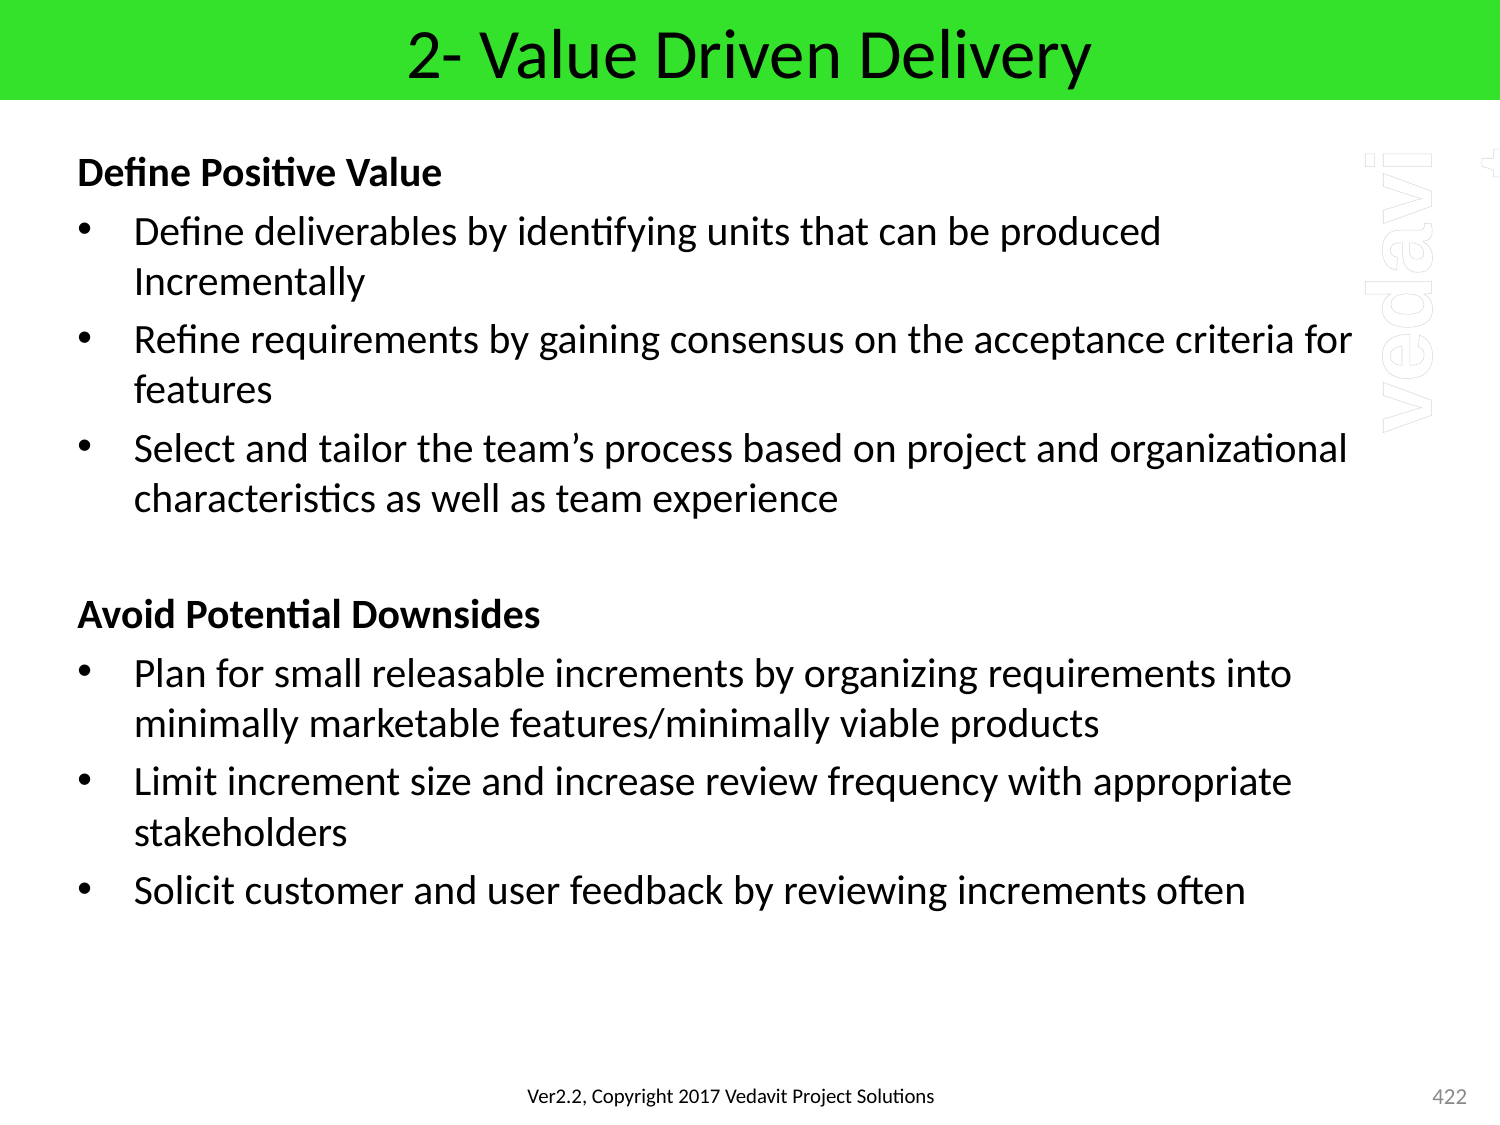

# 2- Value Driven Delivery

Define Positive Value
Define deliverables by identifying units that can be produced Incrementally
Refine requirements by gaining consensus on the acceptance criteria for features
Select and tailor the team’s process based on project and organizational characteristics as well as team experience

Avoid Potential Downsides
Plan for small releasable increments by organizing requirements into minimally marketable features/minimally viable products
Limit increment size and increase review frequency with appropriate stakeholders
Solicit customer and user feedback by reviewing increments often
422